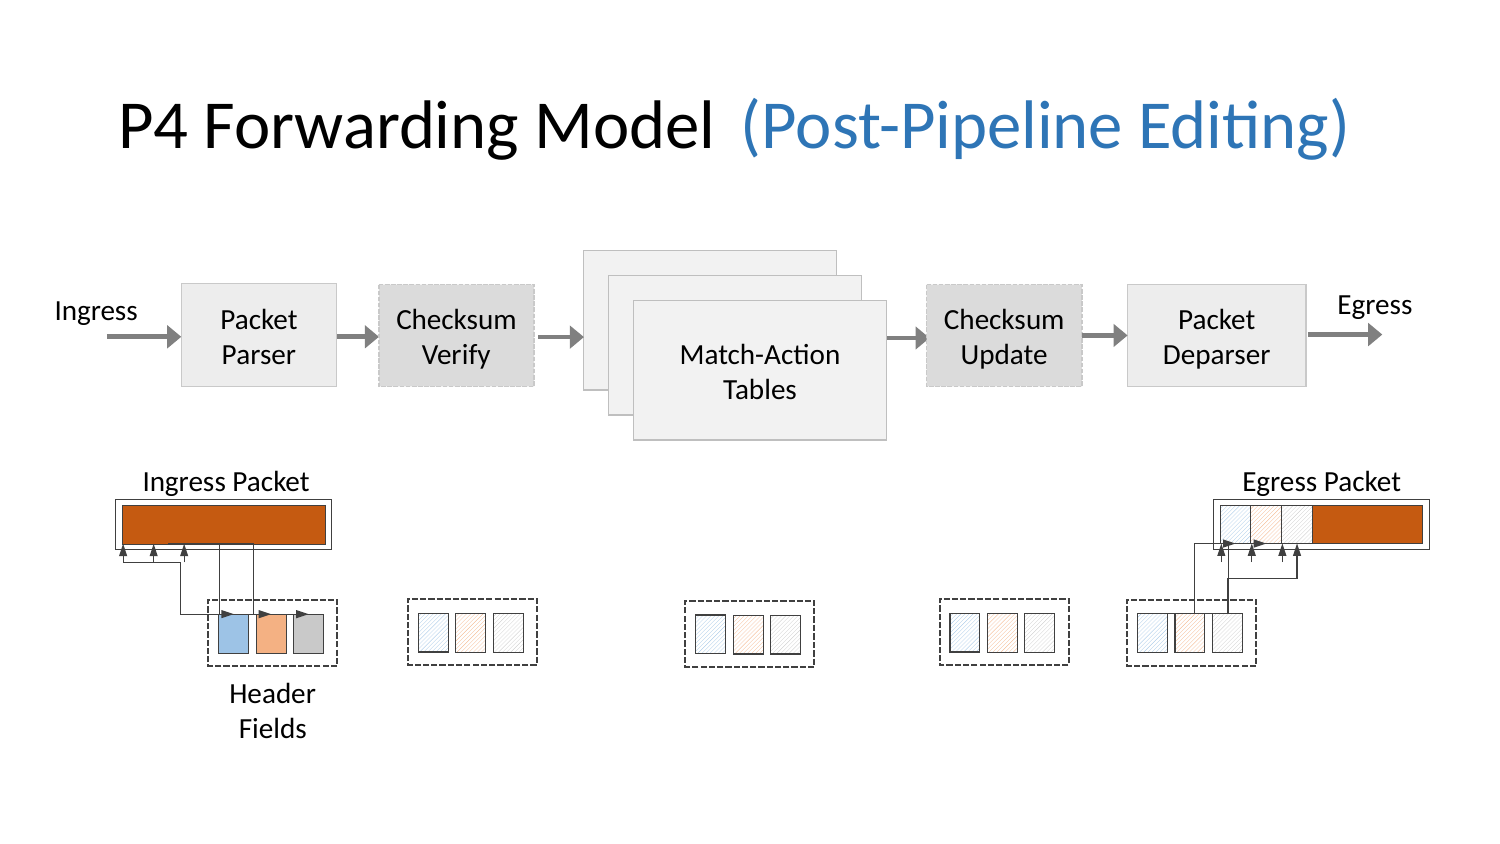

# P4 Forwarding Model
(Post-Pipeline Editing)

Egress
Packet
Parser
Ingress
Checksum
Verify
Packet
Deparser
Checksum
Update
Match-Action
Tables
Ingress Packet
Egress Packet

Header
Fields